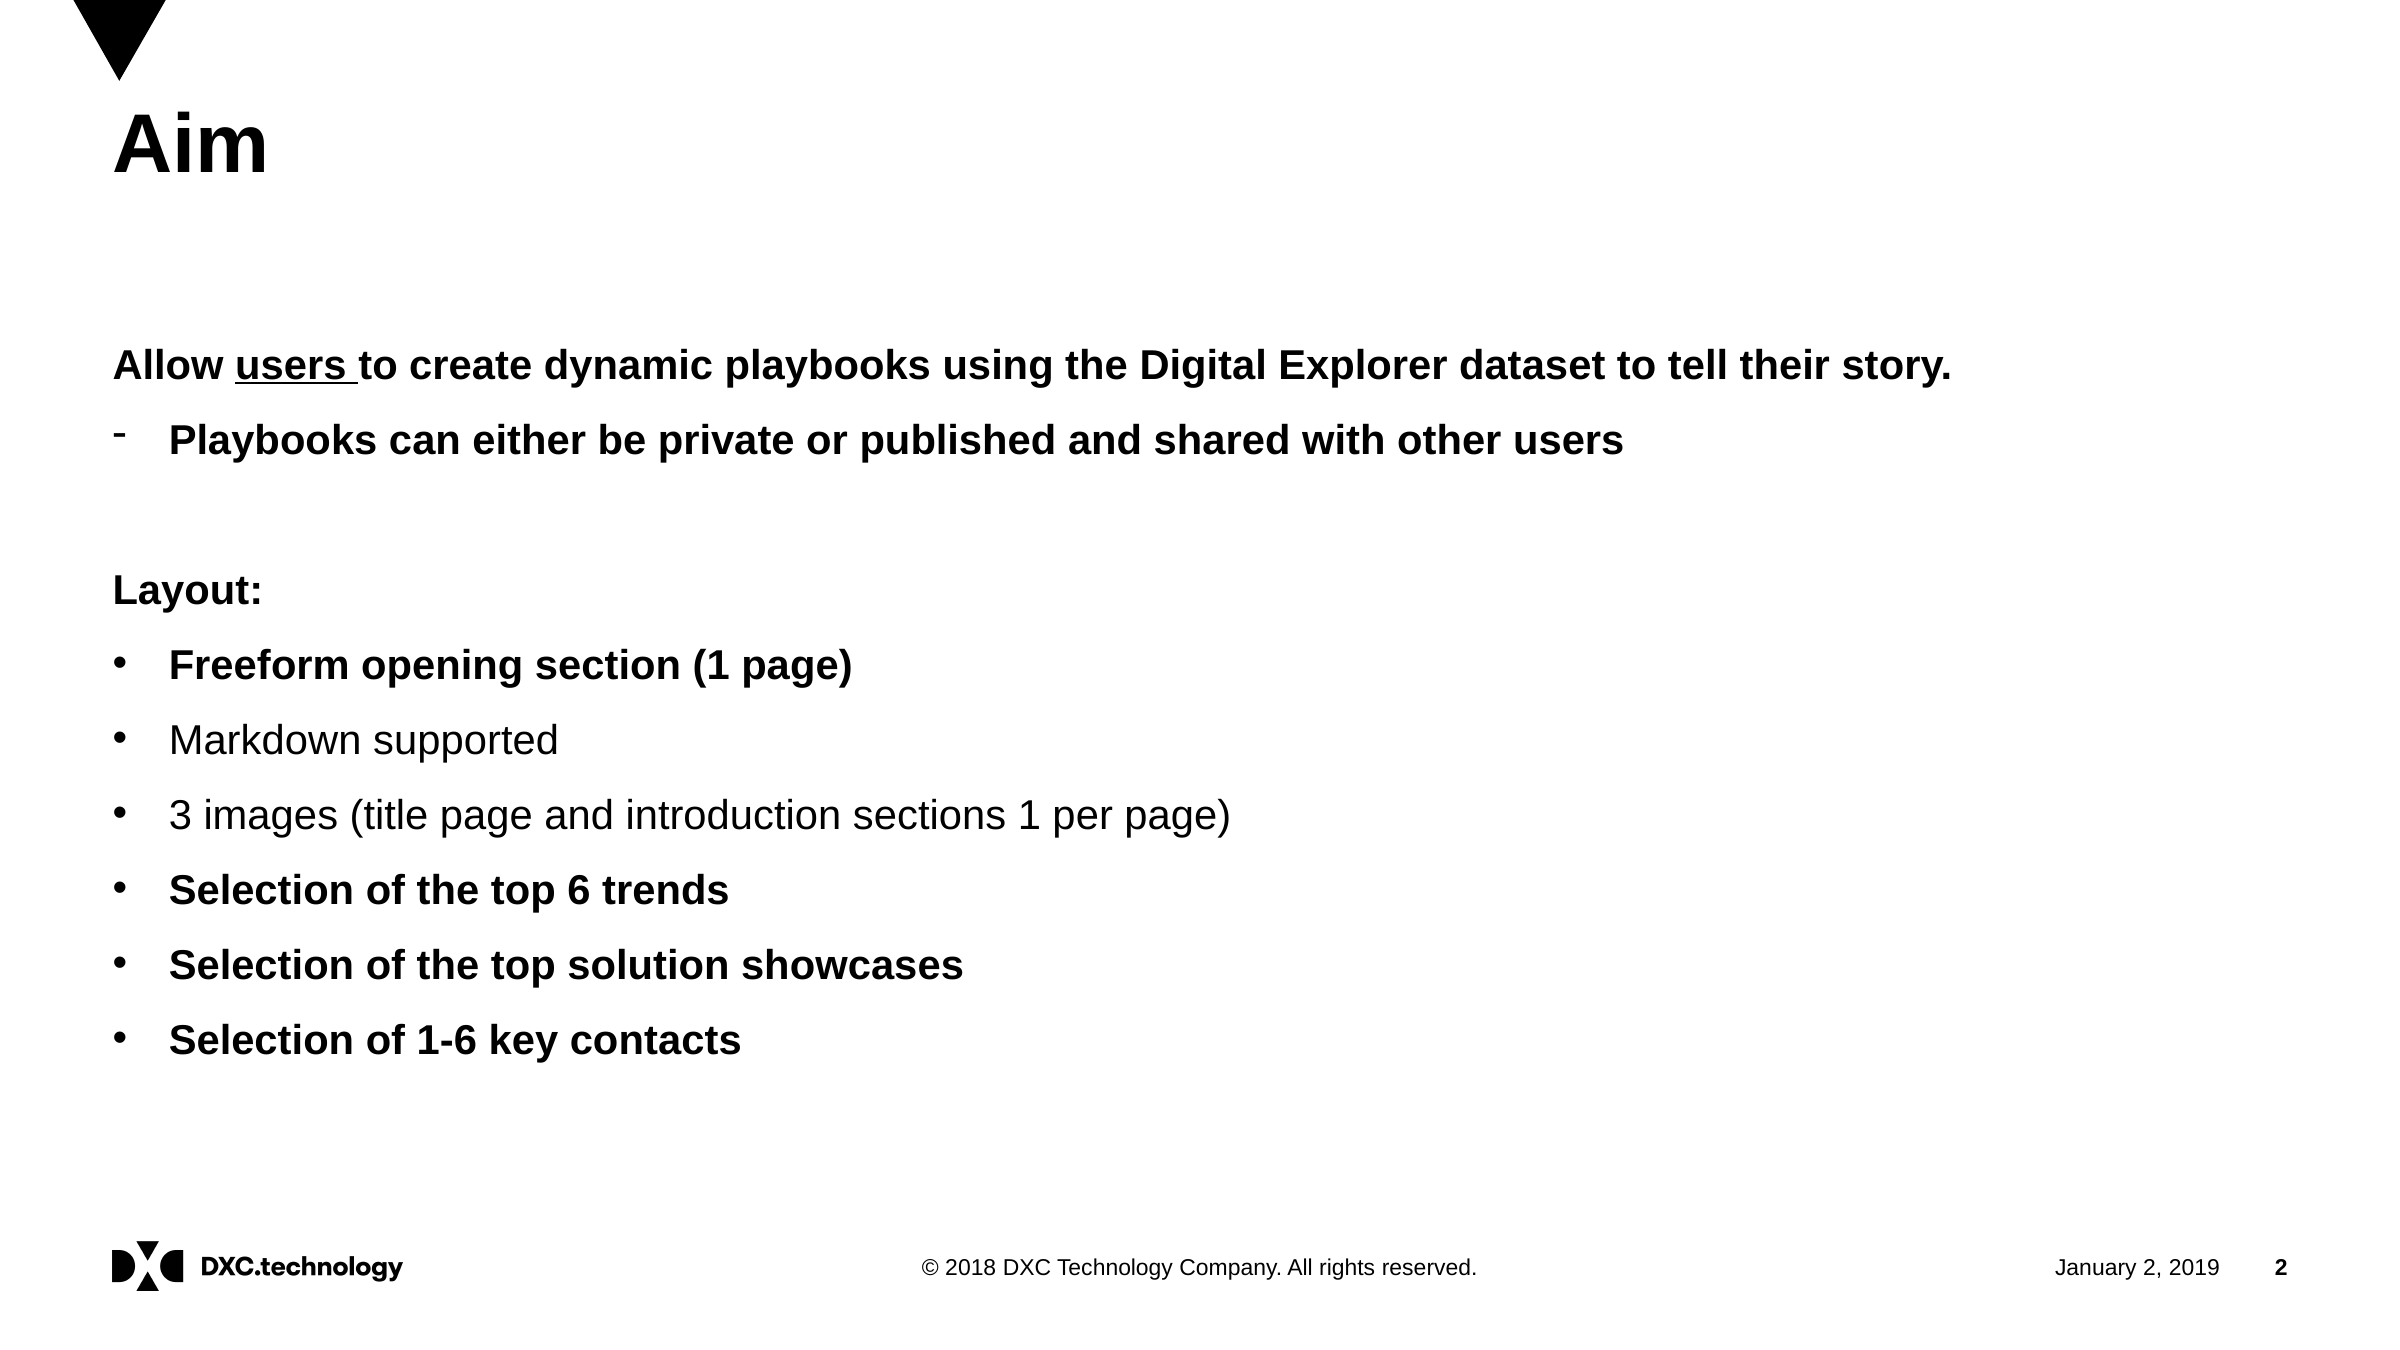

# Aim
Allow users to create dynamic playbooks using the Digital Explorer dataset to tell their story.
Playbooks can either be private or published and shared with other users

Layout:
Freeform opening section (1 page)
Markdown supported
3 images (title page and introduction sections 1 per page)
Selection of the top 6 trends
Selection of the top solution showcases
Selection of 1-6 key contacts